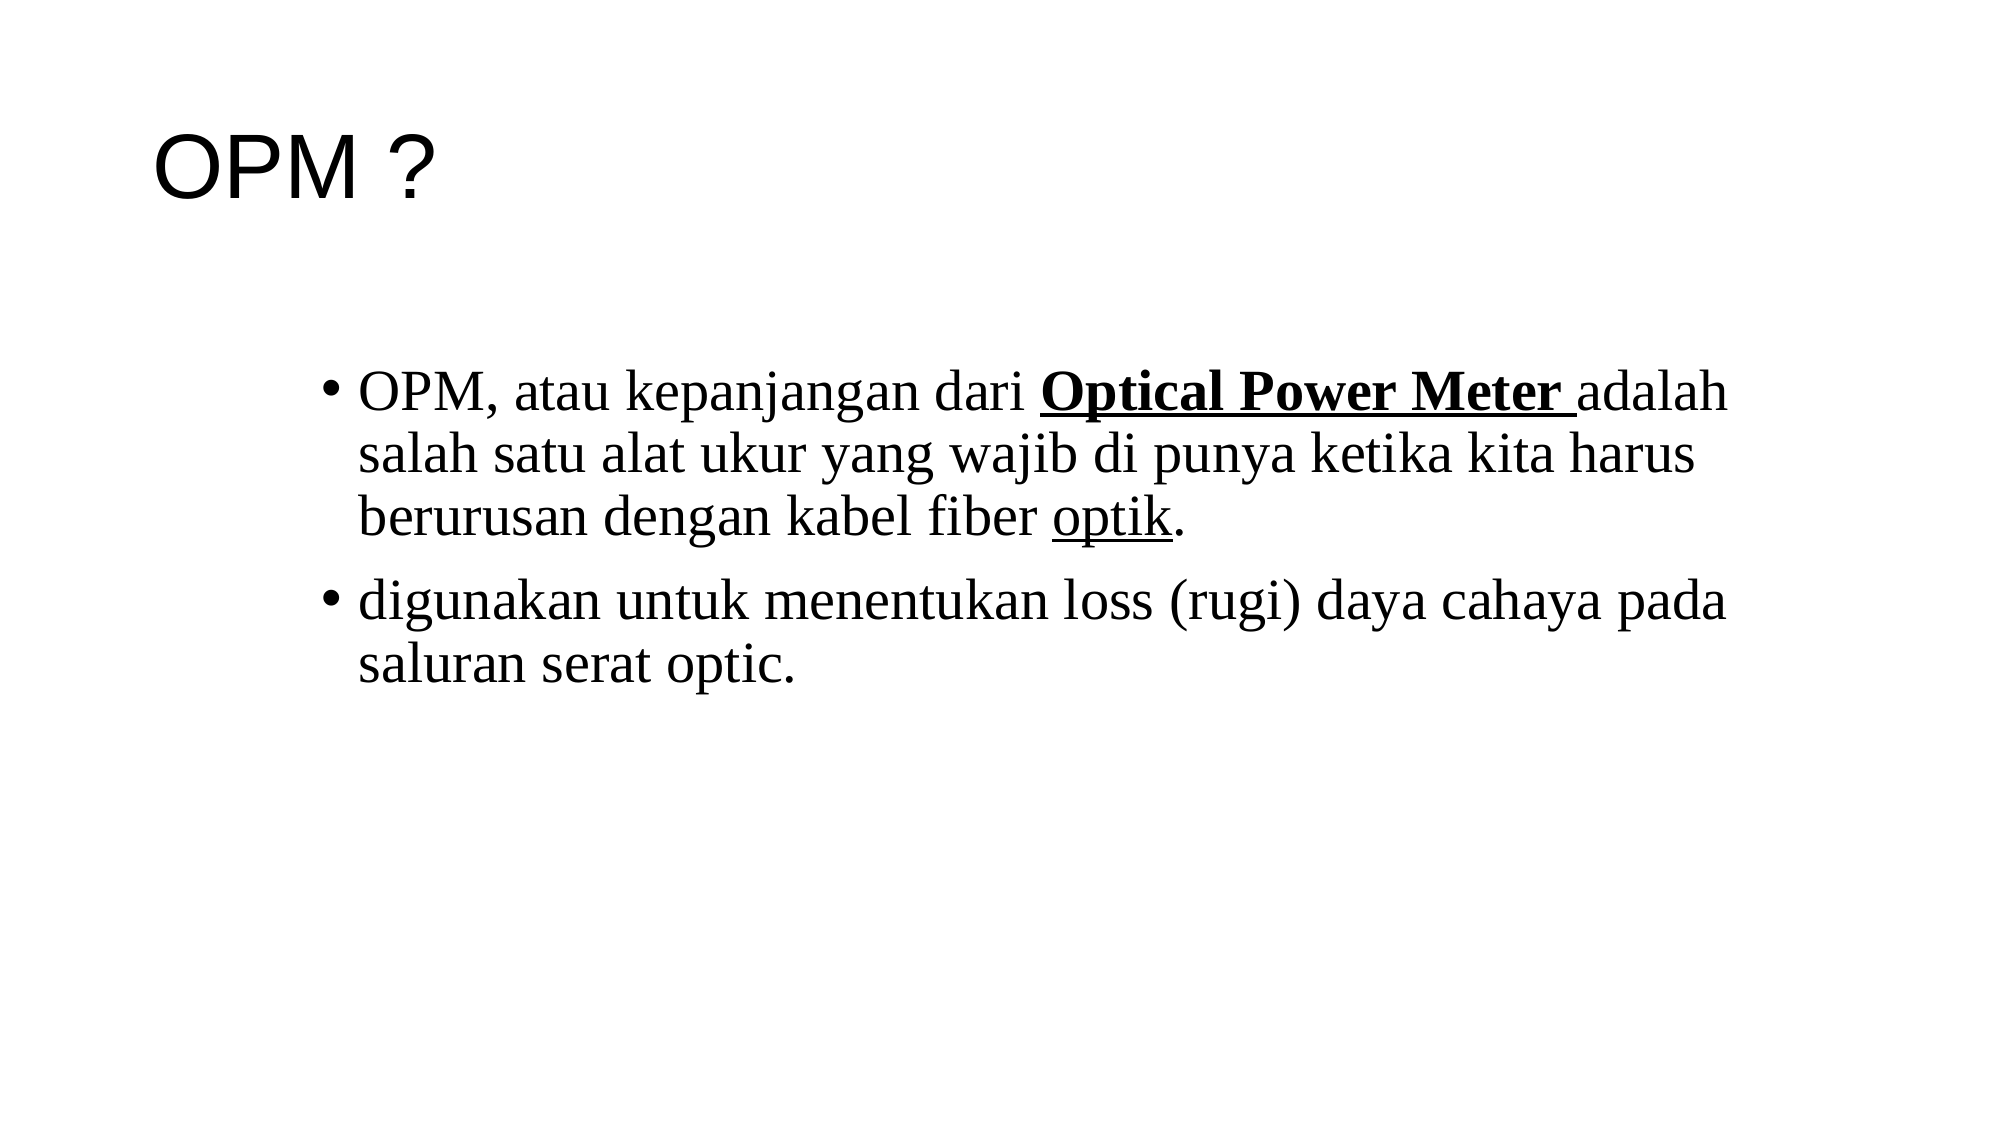

# OPM ?
OPM, atau kepanjangan dari Optical Power Meter adalah salah satu alat ukur yang wajib di punya ketika kita harus berurusan dengan kabel fiber optik.
digunakan untuk menentukan loss (rugi) daya cahaya pada saluran serat optic.